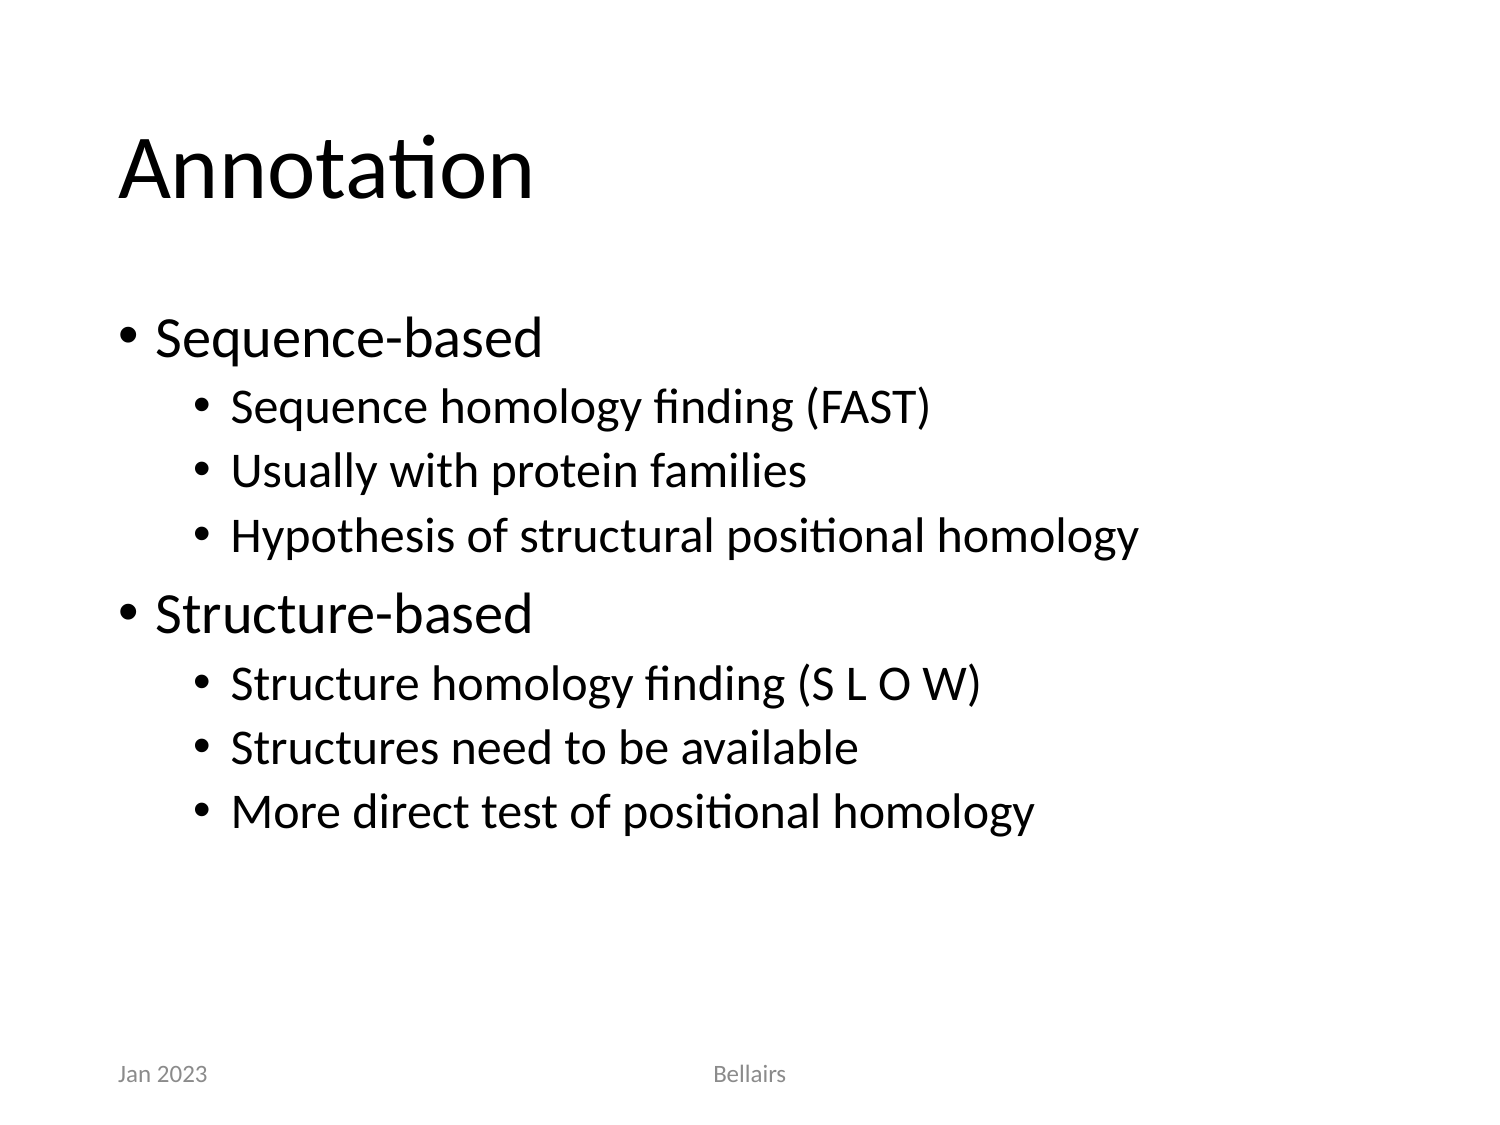

# Annotation
Sequence-based
Sequence homology finding (FAST)
Usually with protein families
Hypothesis of structural positional homology
Structure-based
Structure homology finding (S L O W)
Structures need to be available
More direct test of positional homology

Jan 2023
Bellairs